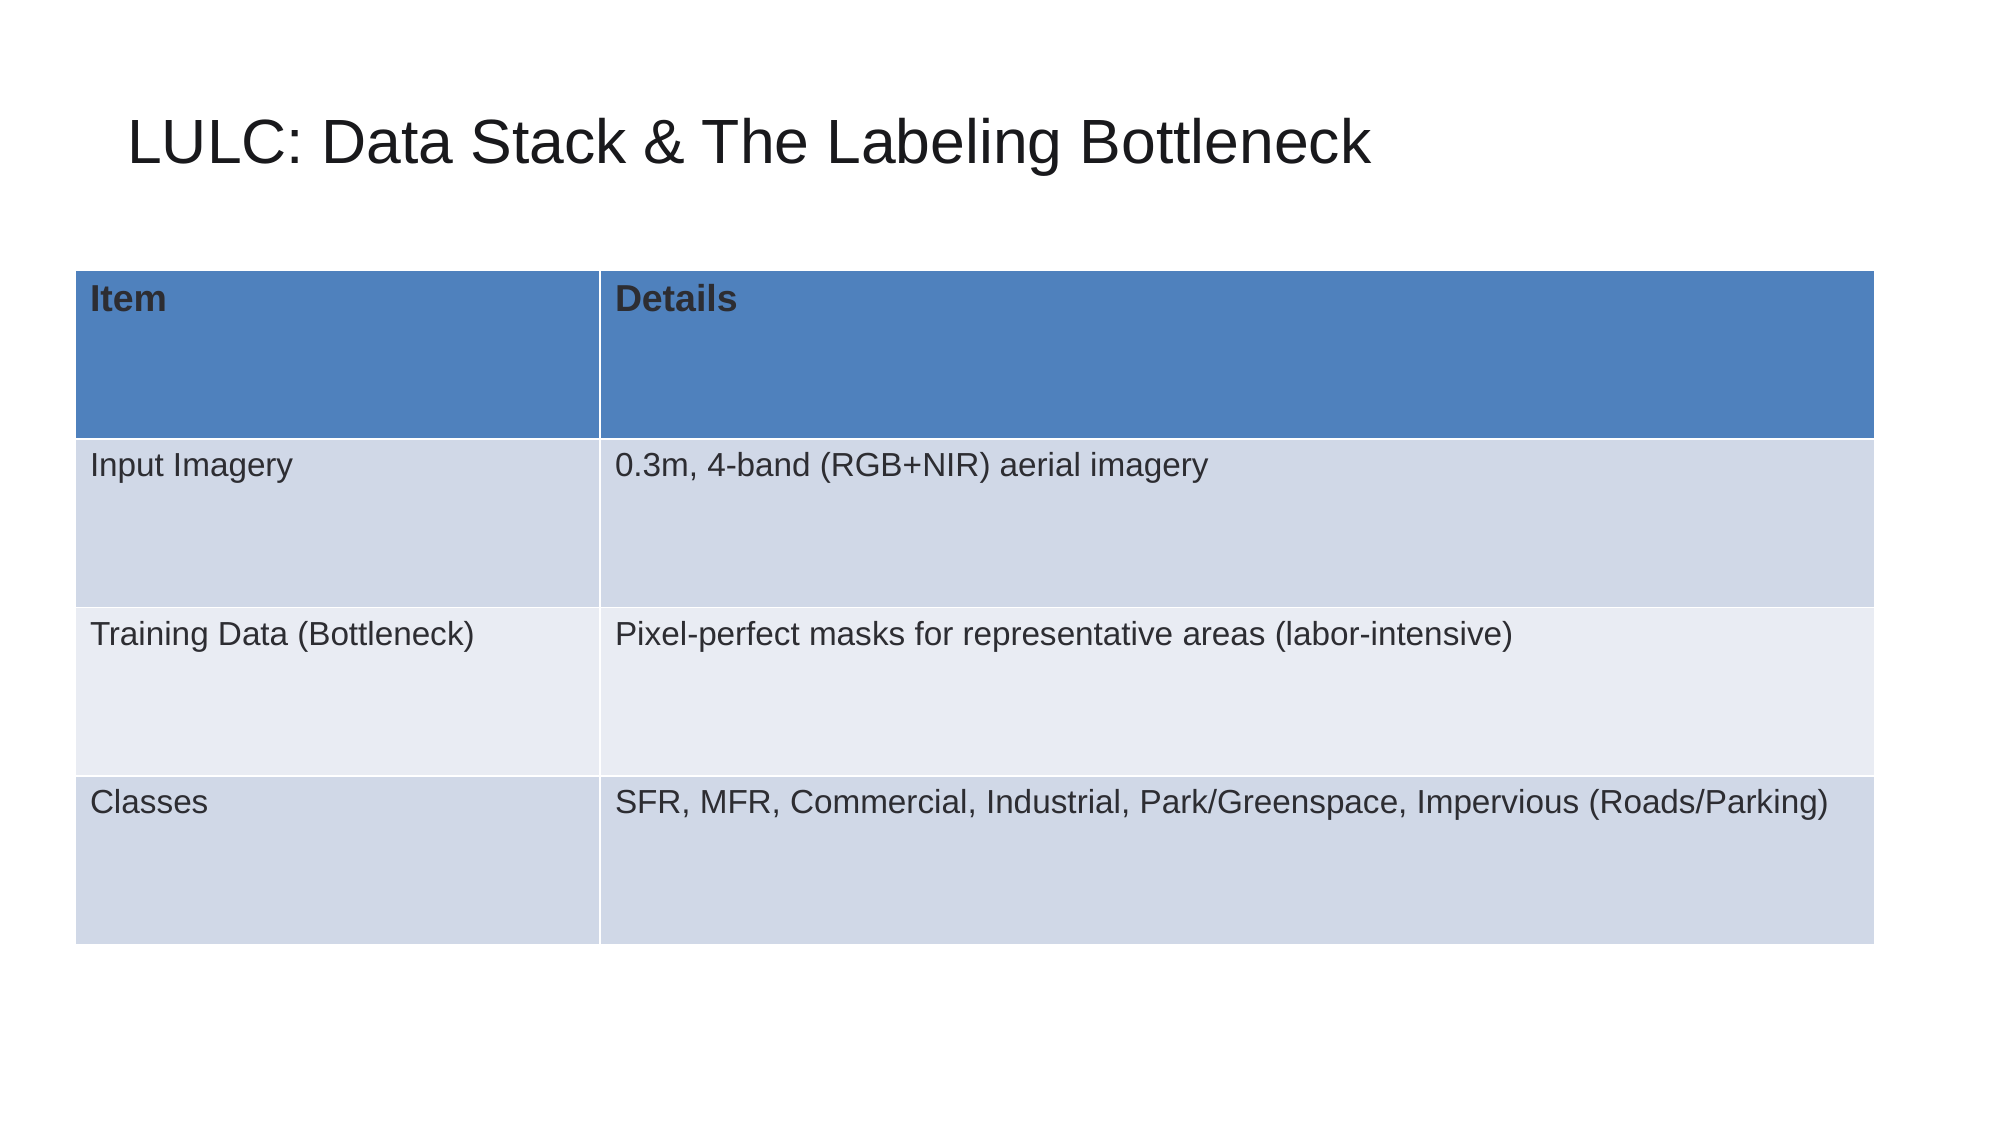

# LULC: Data Stack & The Labeling Bottleneck
| Item | Details |
| --- | --- |
| Input Imagery | 0.3m, 4-band (RGB+NIR) aerial imagery |
| Training Data (Bottleneck) | Pixel-perfect masks for representative areas (labor-intensive) |
| Classes | SFR, MFR, Commercial, Industrial, Park/Greenspace, Impervious (Roads/Parking) |